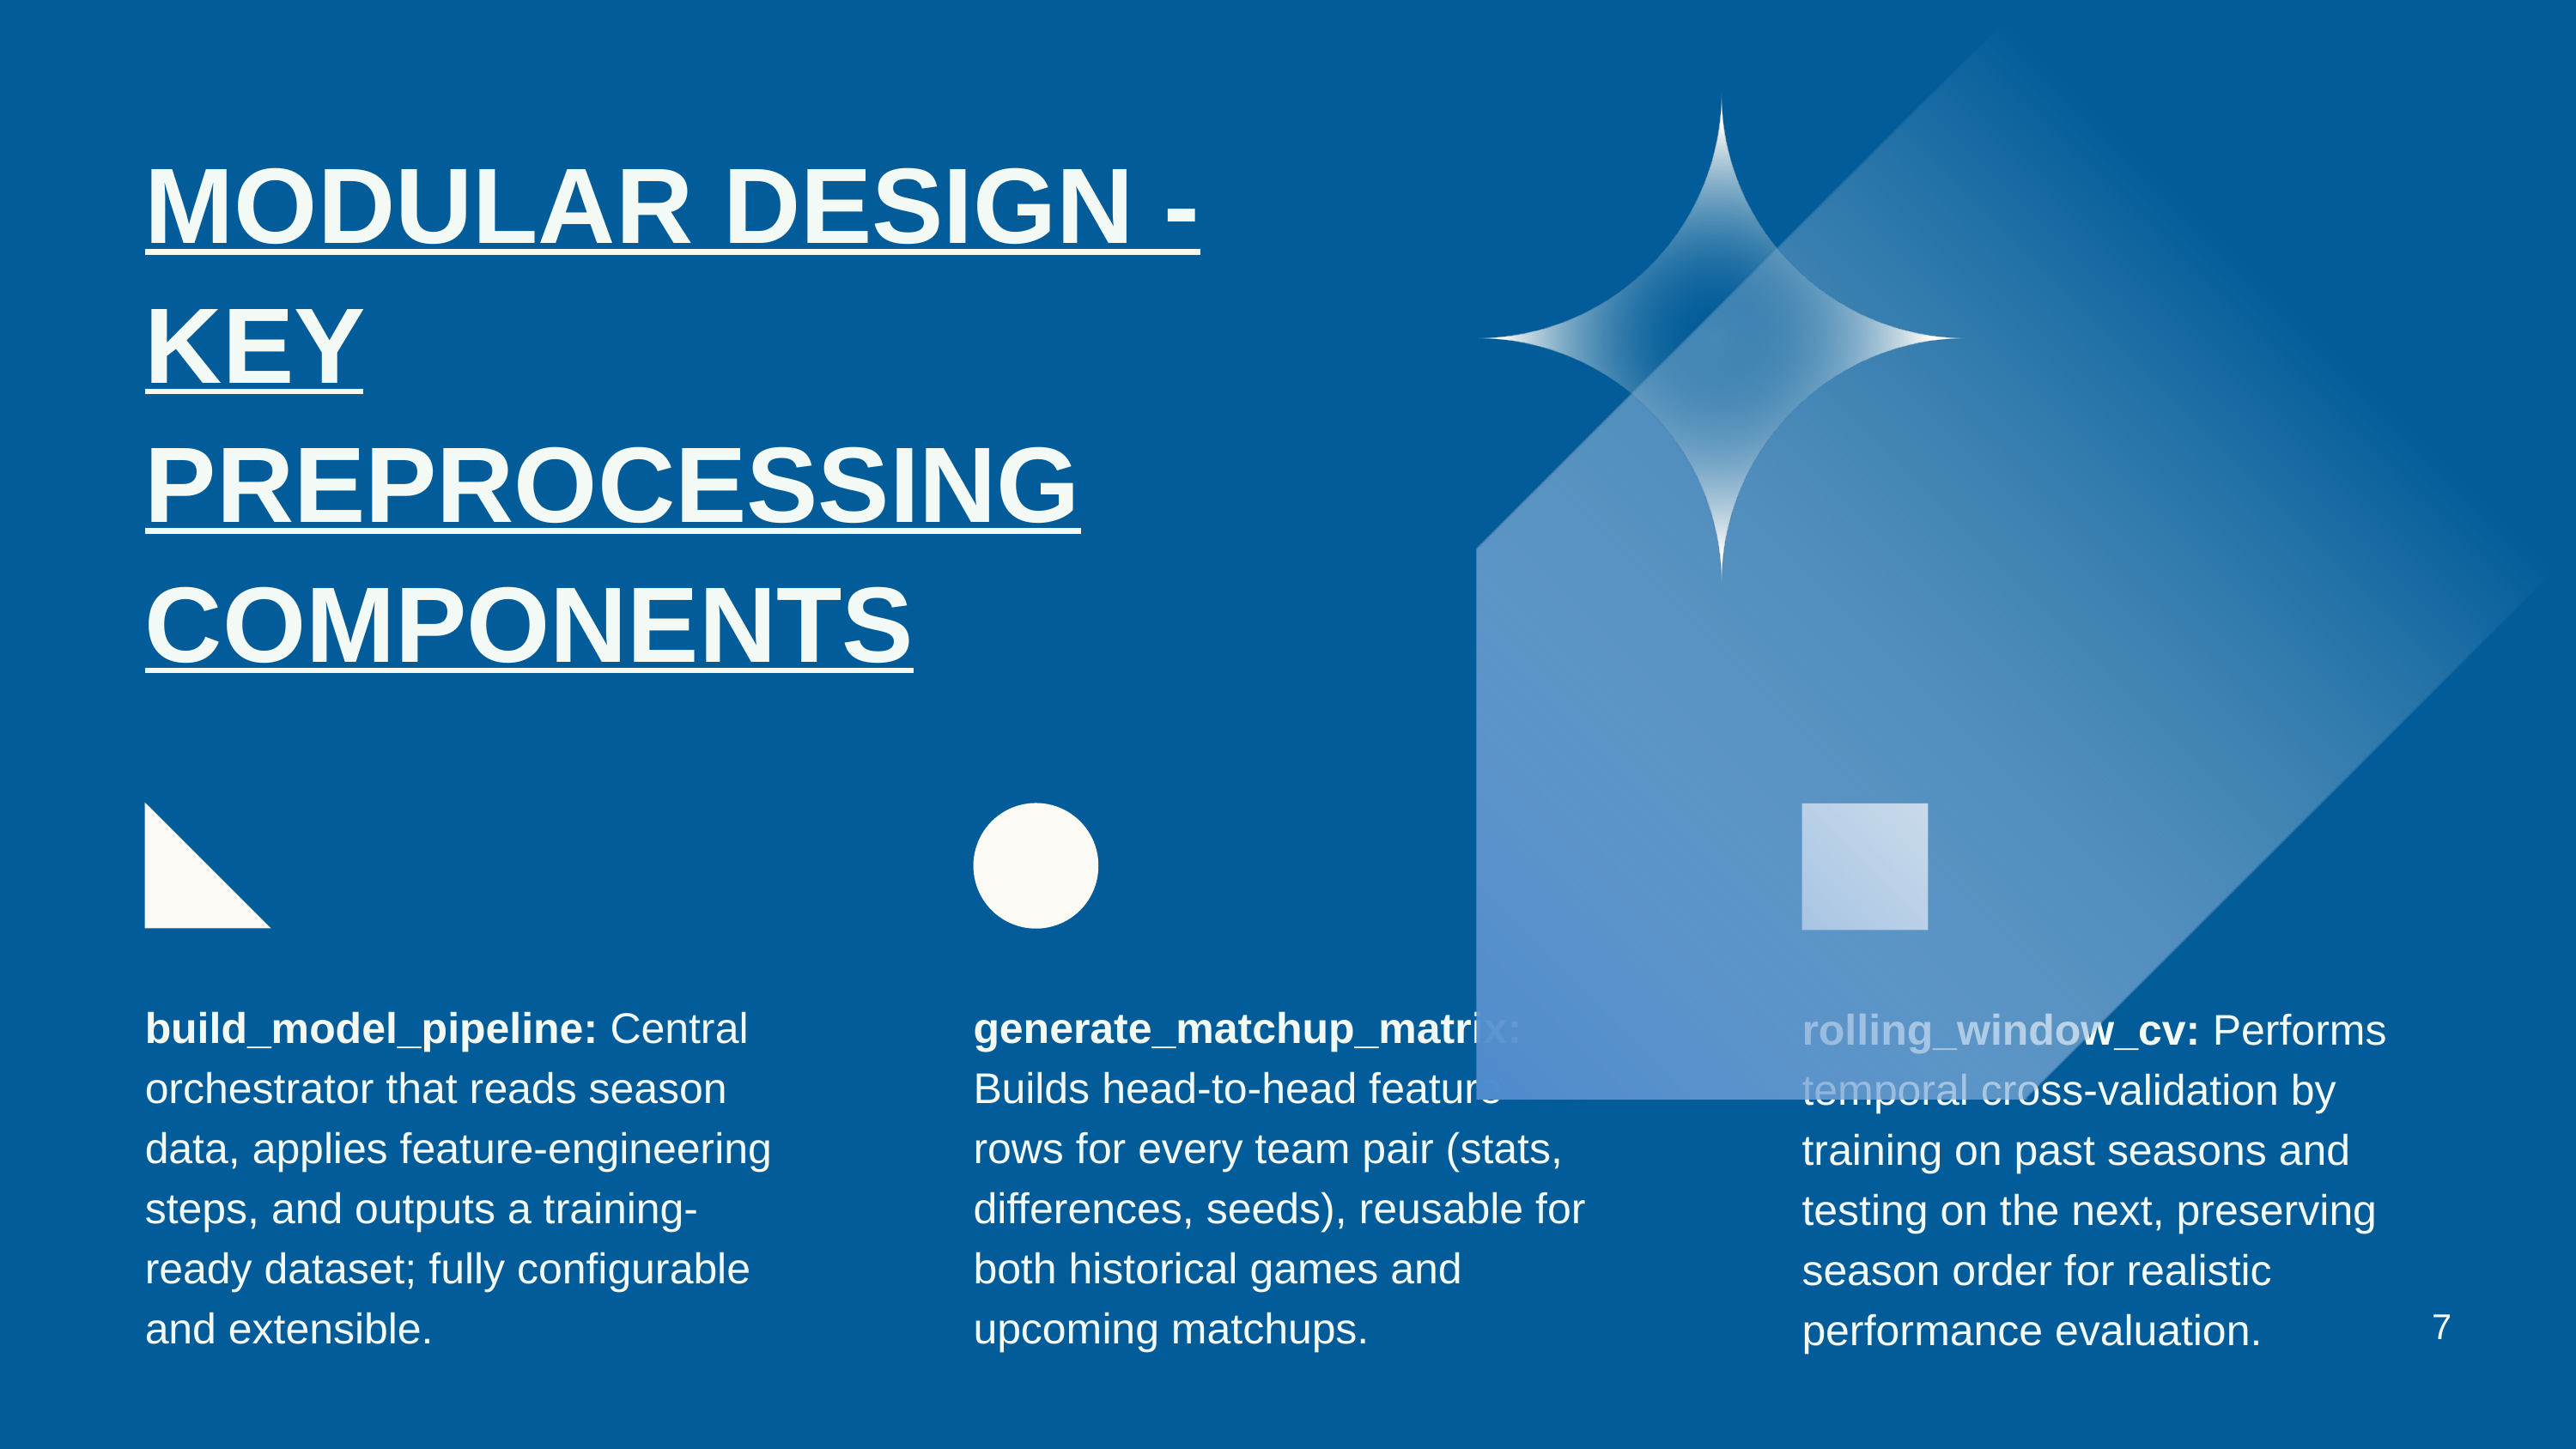

MODULAR DESIGN -KEY PREPROCESSING COMPONENTS

build_model_pipeline: Central orchestrator that reads season data, applies feature‐engineering steps, and outputs a training-ready dataset; fully configurable and extensible.

generate_matchup_matrix: Builds head-to-head feature rows for every team pair (stats, differences, seeds), reusable for both historical games and upcoming matchups.

rolling_window_cv: Performs temporal cross-validation by training on past seasons and testing on the next, preserving season order for realistic performance evaluation.
7